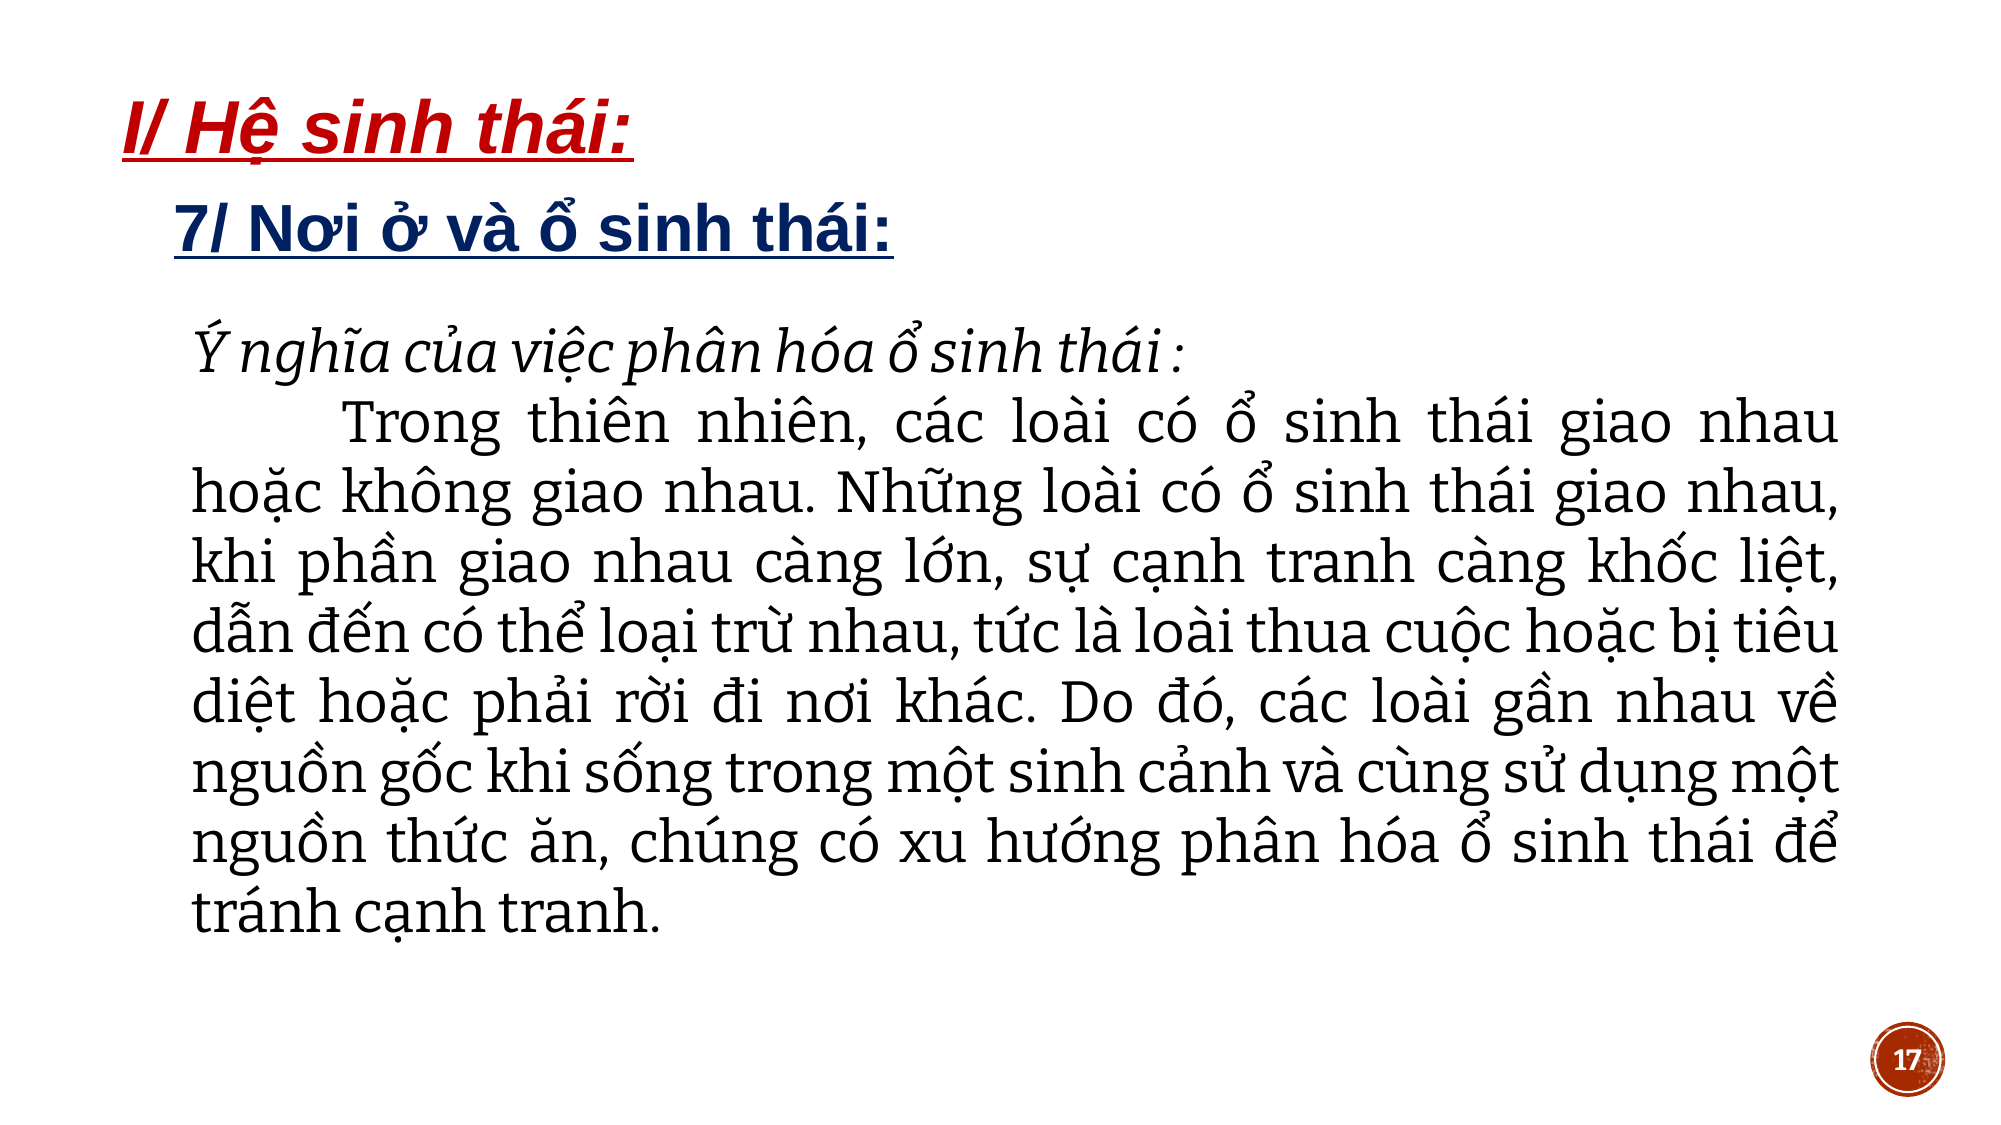

I/ Hệ sinh thái:
7/ Nơi ở và ổ sinh thái:
Ý nghĩa của việc phân hóa ổ sinh thái :
	Trong thiên nhiên, các loài có ổ sinh thái giao nhau hoặc không giao nhau. Những loài có ổ sinh thái giao nhau, khi phần giao nhau càng lớn, sự cạnh tranh càng khốc liệt, dẫn đến có thể loại trừ nhau, tức là loài thua cuộc hoặc bị tiêu diệt hoặc phải rời đi nơi khác. Do đó, các loài gần nhau về nguồn gốc khi sống trong một sinh cảnh và cùng sử dụng một nguồn thức ăn, chúng có xu hướng phân hóa ổ sinh thái để tránh cạnh tranh.
17